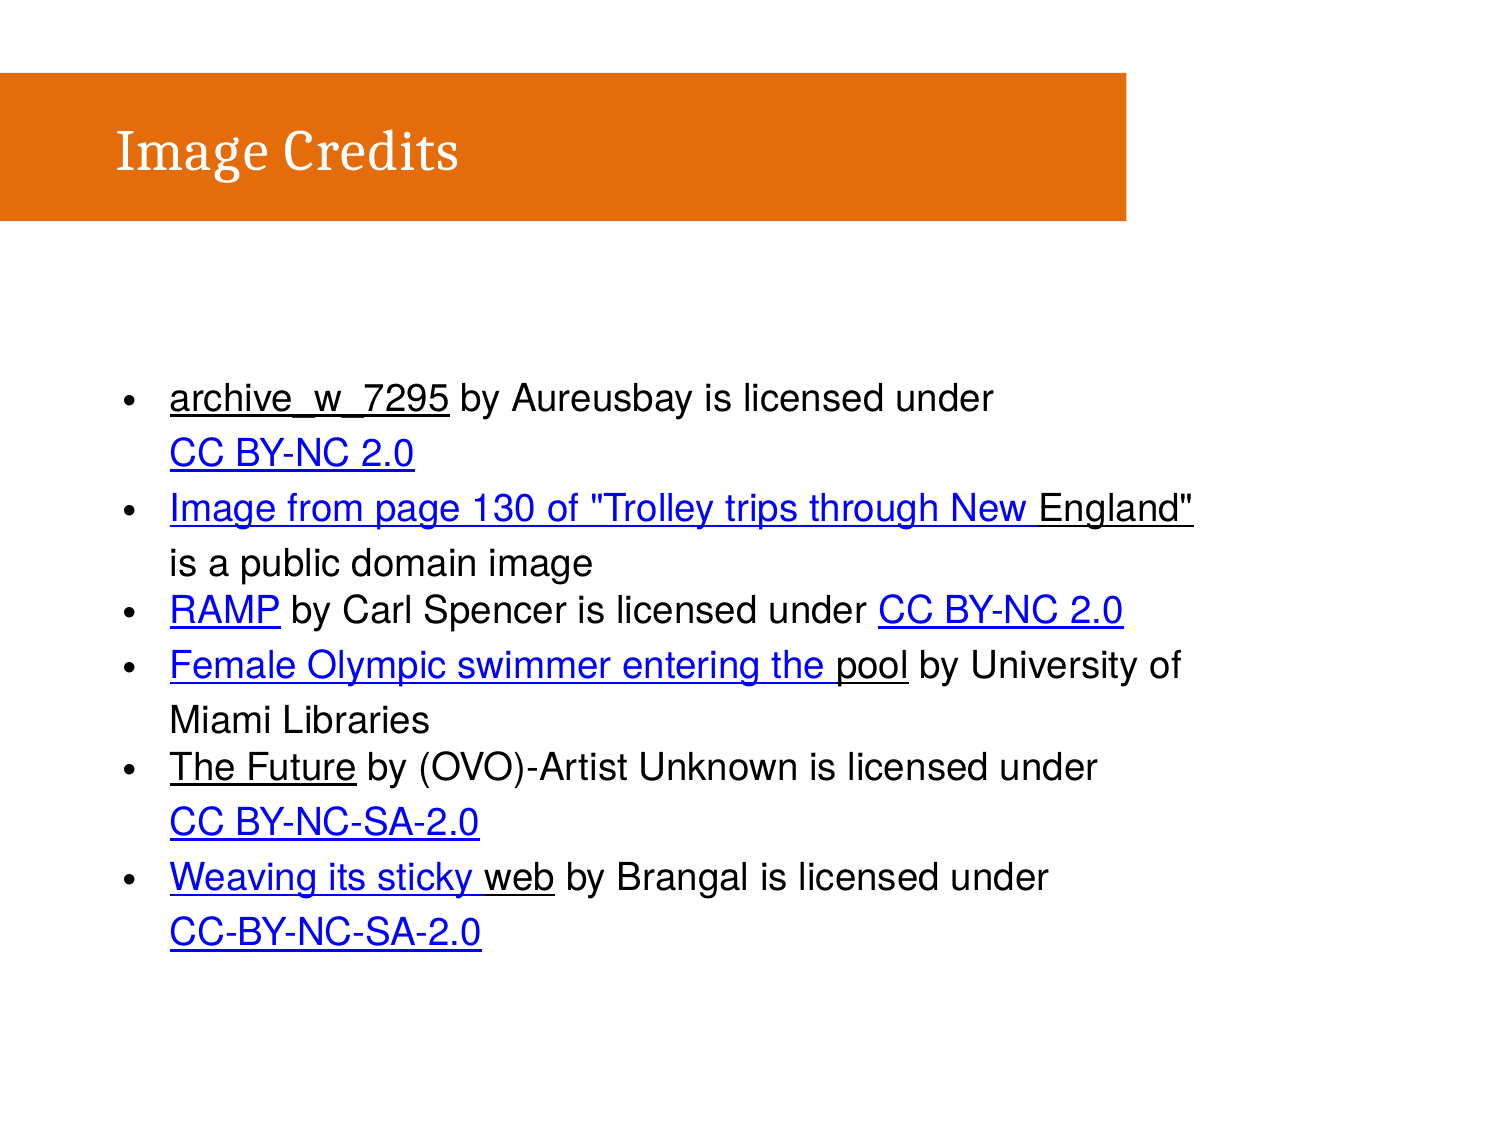

#
        Image Credits
archive_w_7295 by Aureusbay is licensed under CC BY-NC 2.0
Image from page 130 of "Trolley trips through New England" is a public domain image
RAMP by Carl Spencer is licensed under CC BY-NC 2.0
Female Olympic swimmer entering the pool by University of Miami Libraries
The Future by (OVO)-Artist Unknown is licensed under CC BY-NC-SA-2.0
Weaving its sticky web by Brangal is licensed under CC-BY-NC-SA-2.0